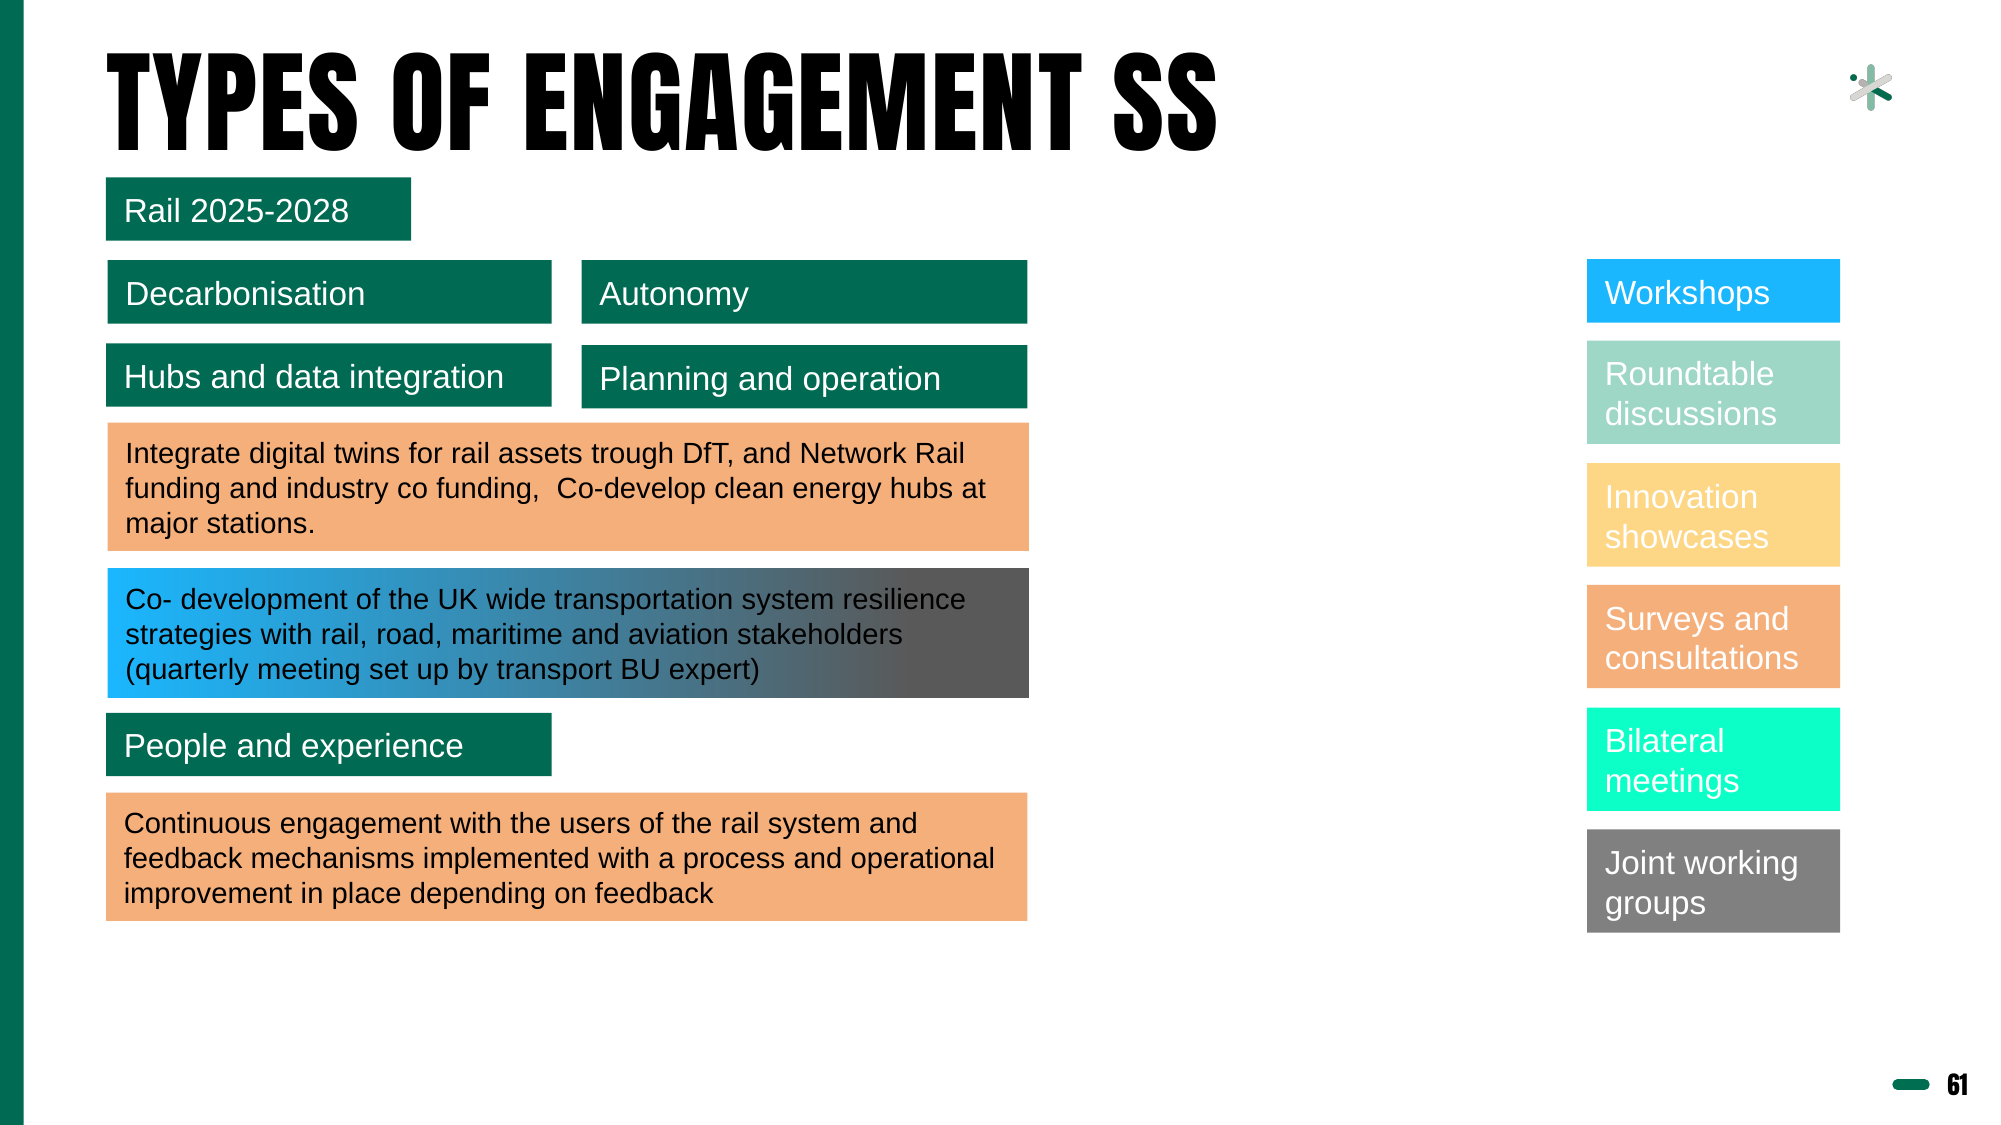

# Types of Engagement SS
Rail 2025-2028
Workshops
Decarbonisation
Autonomy

Roundtable discussions
Hubs and data integration
Planning and operation
Integrate digital twins for rail assets trough DfT, and Network Rail funding and industry co funding,  Co-develop clean energy hubs at major stations.
Innovation showcases
Co- development of the UK wide transportation system resilience strategies with rail, road, maritime and aviation stakeholders (quarterly meeting set up by transport BU expert)
Surveys and consultations
Lorem ipsum
Bilateral meetings
Lorem ipsum dolor sit amet
People and experience
Continuous engagement with the users of the rail system and feedback mechanisms implemented with a process and operational improvement in place depending on feedback
Joint working groups